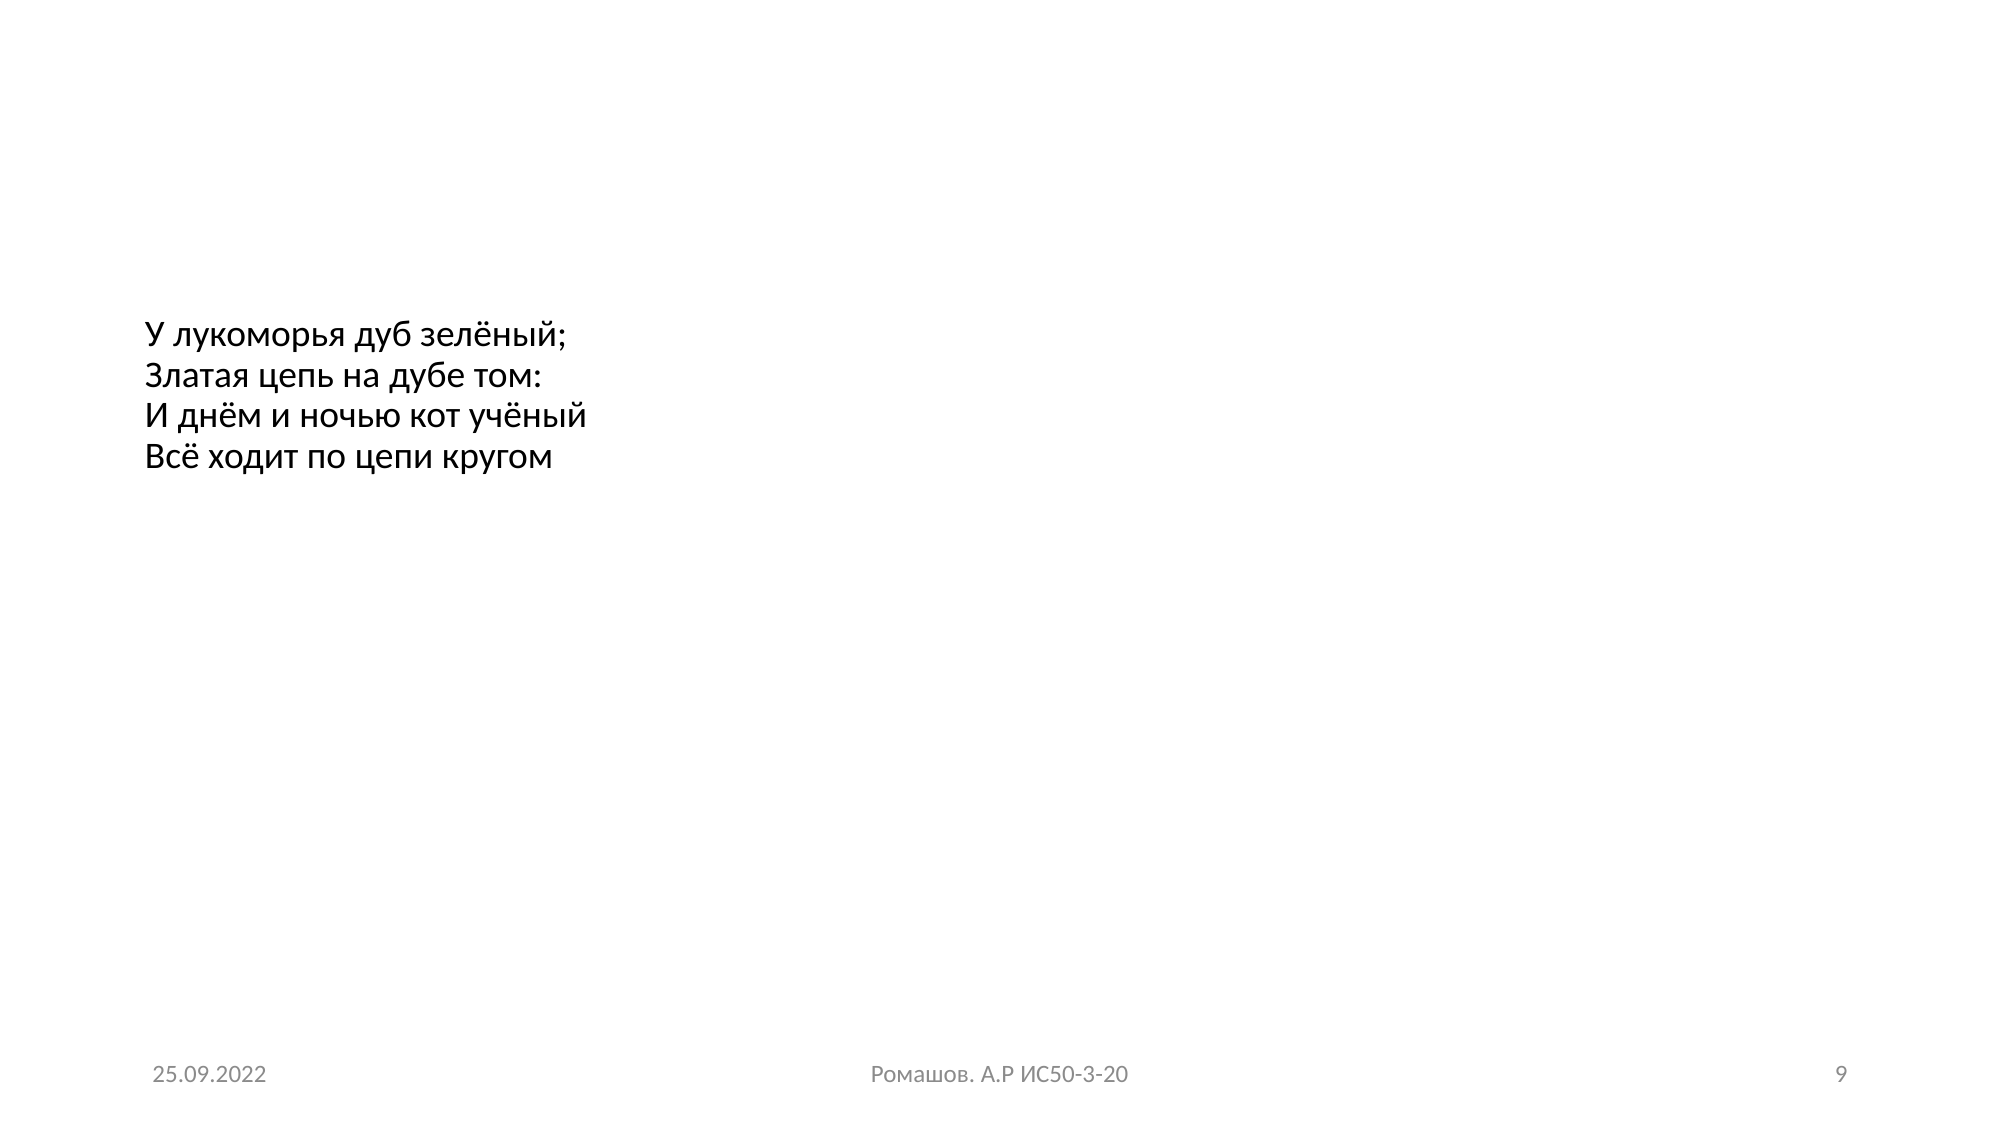

#
У лукоморья дуб зелёный;
Златая цепь на дубе том:
И днём и ночью кот учёный
Всё ходит по цепи кругом
25.09.2022
Ромашов. А.Р ИС50-3-20
9